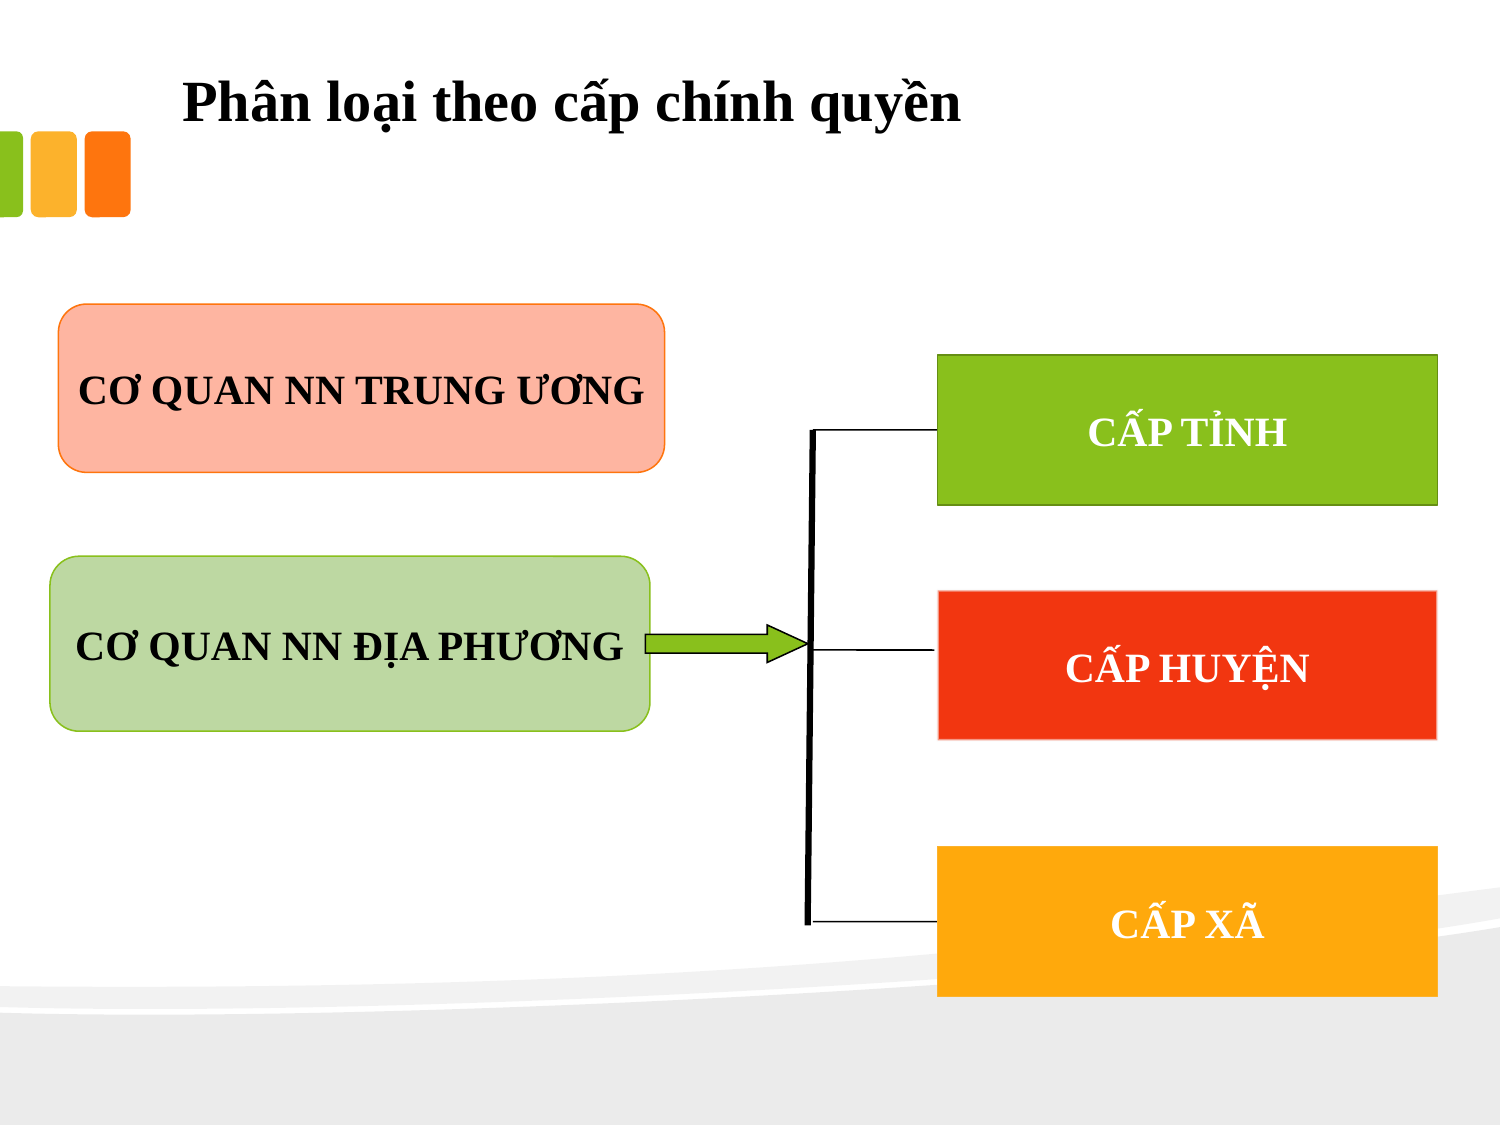

Phân loại theo cấp chính quyền

CƠ QUAN NN TRUNG ƯƠNG
CẤP TỈNH

CƠ QUAN NN ĐỊA PHƯƠNG
CẤP HUYỆN

CẤP XÃ